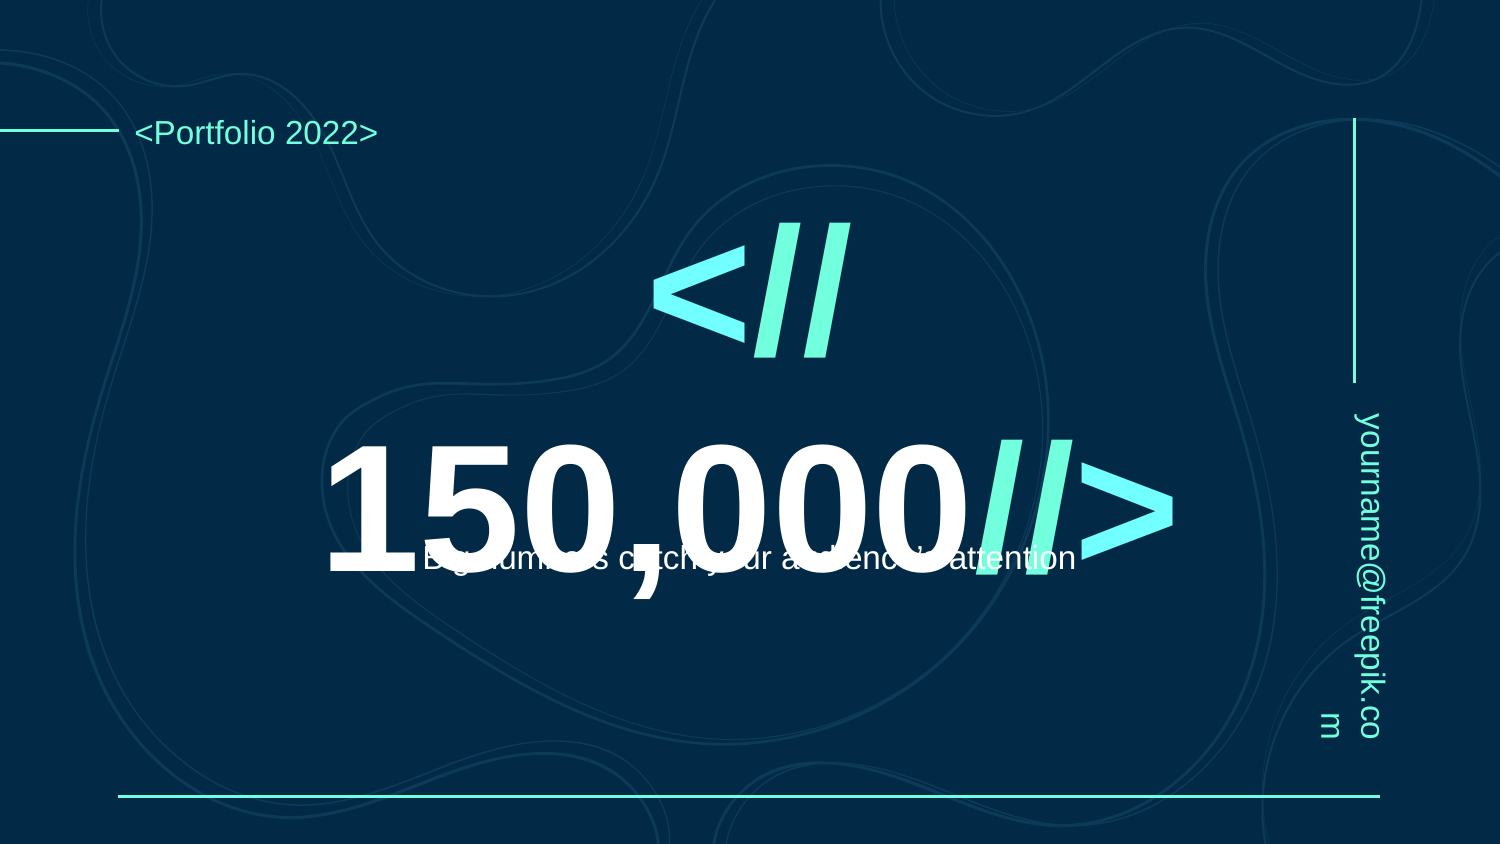

<Portfolio 2022>
# <//150,000//>
Big numbers catch your audience’s attention
yourname@freepik.com